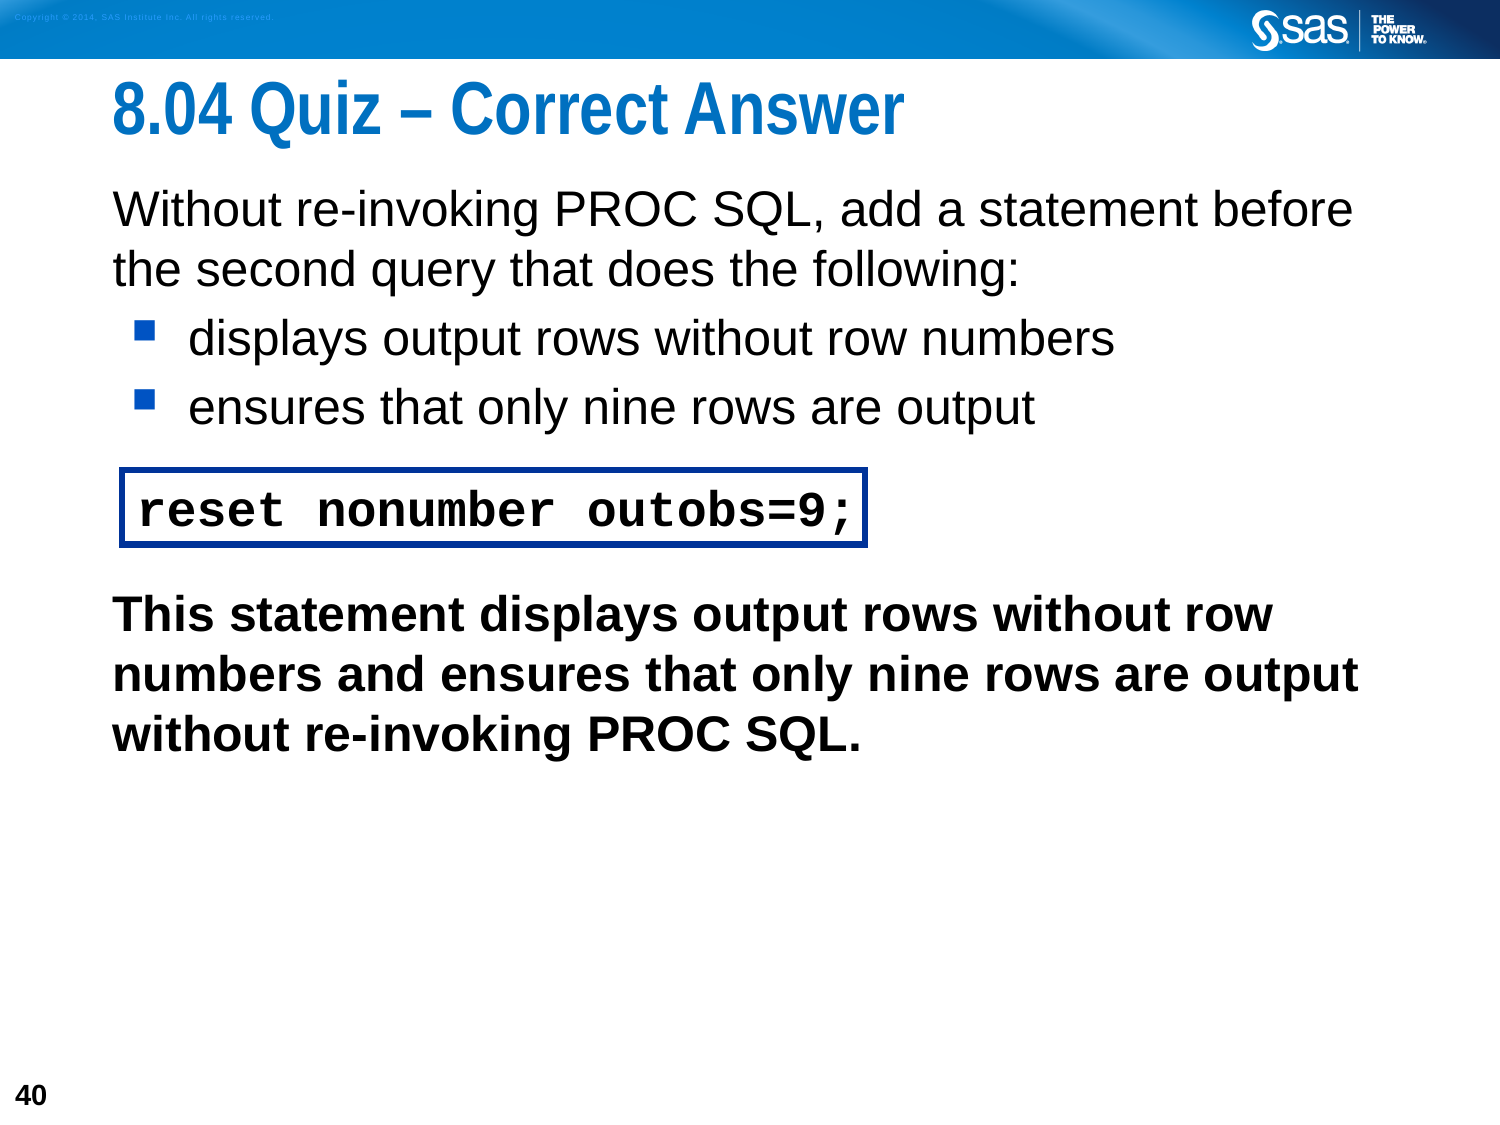

# 8.04 Quiz – Correct Answer
Without re-invoking PROC SQL, add a statement before the second query that does the following:
displays output rows without row numbers
ensures that only nine rows are output

This statement displays output rows without row numbers and ensures that only nine rows are output without re-invoking PROC SQL.
reset nonumber outobs=9;